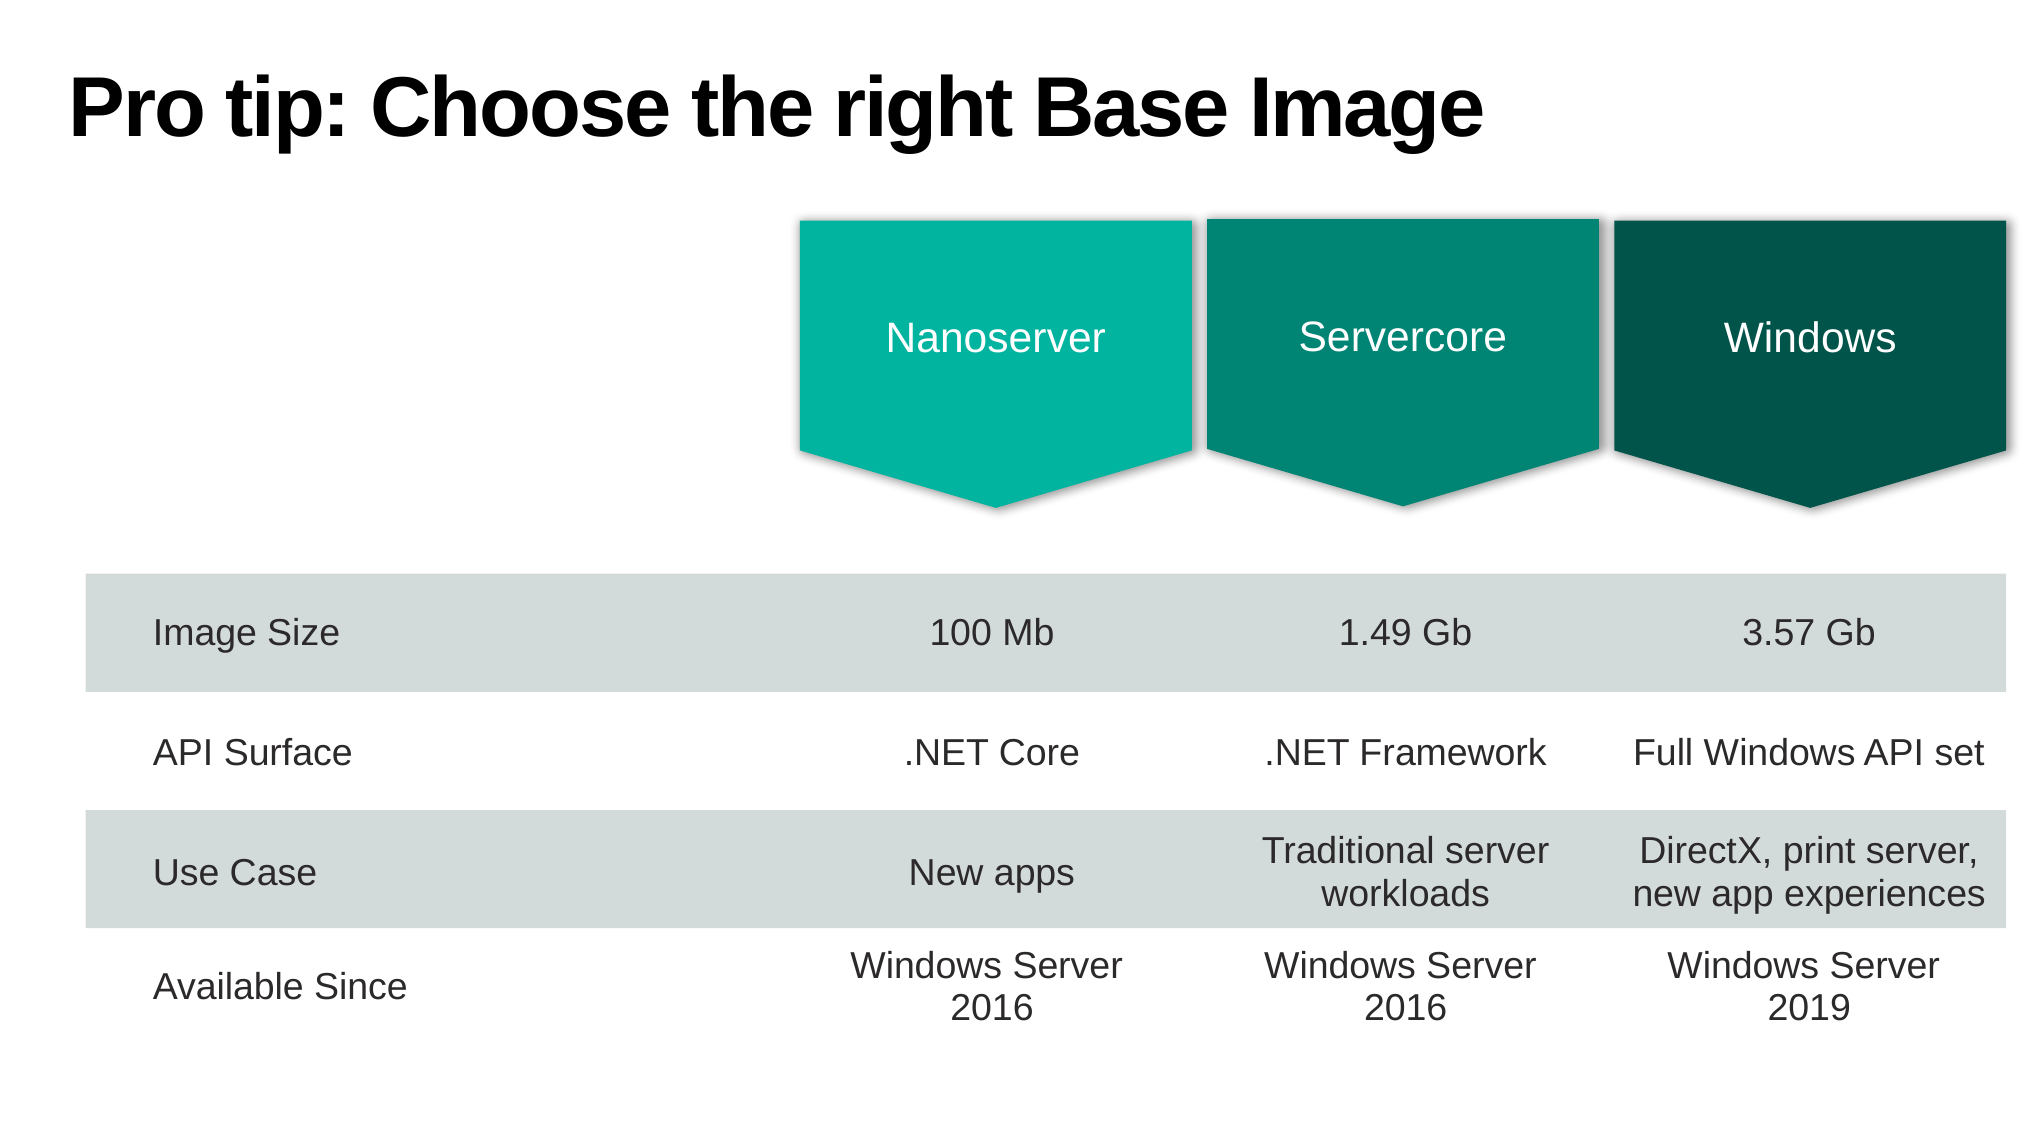

# Pro tip: Choose the right Base Image
Servercore
Nanoserver
Windows

| Image Size | 100 Mb | 1.49 Gb | 3.57 Gb |
| --- | --- | --- | --- |
| API Surface | .NET Core | .NET Framework | Full Windows API set |
| Use Case | New apps | Traditional server workloads | DirectX, print server, new app experiences |
| Available Since | Windows Server 2016 | Windows Server 2016 | Windows Server 2019 |